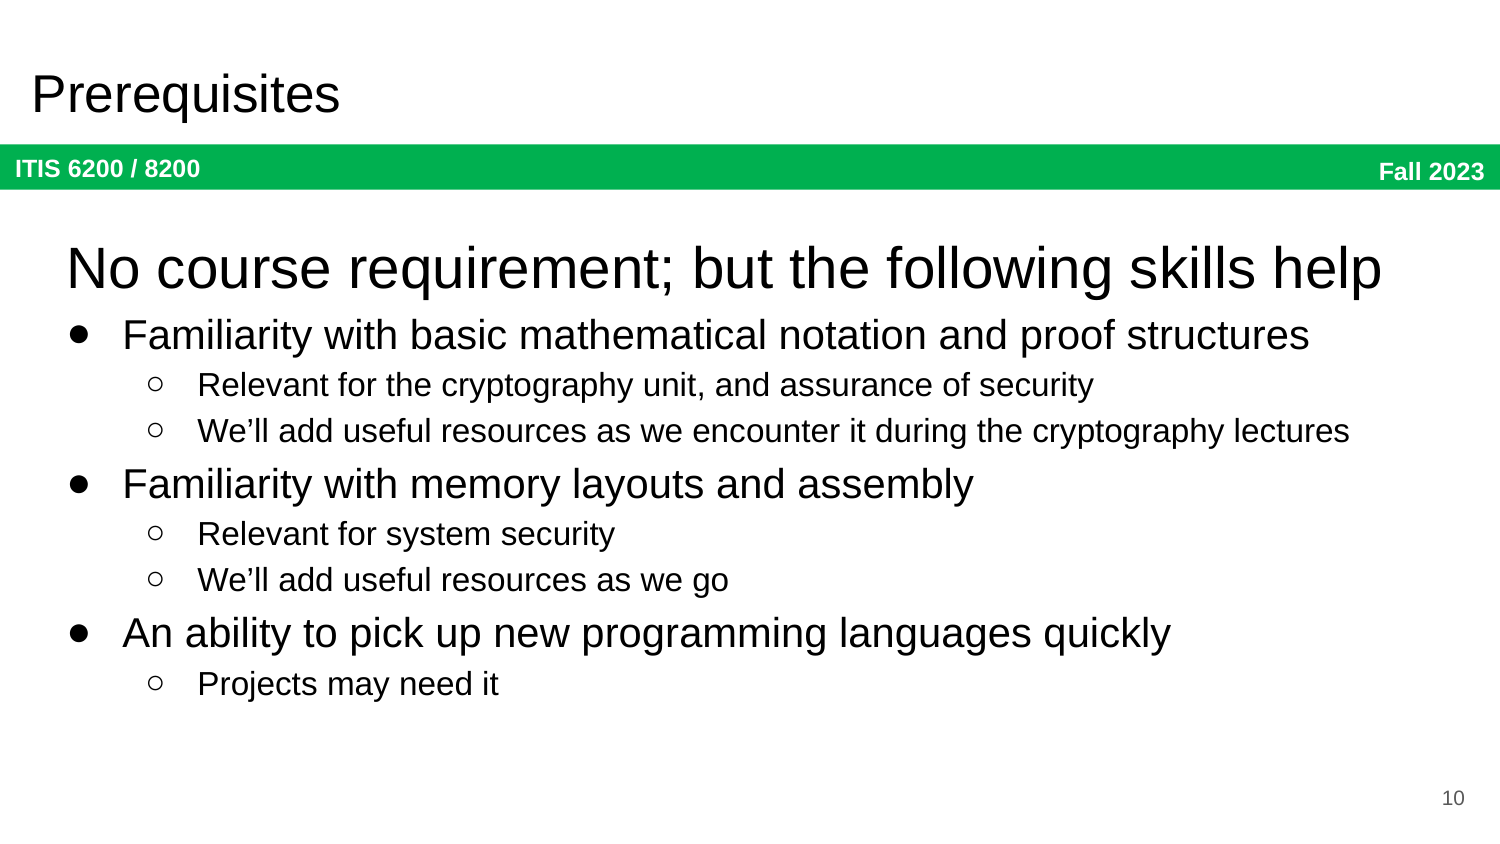

# Prerequisites
No course requirement; but the following skills help
Familiarity with basic mathematical notation and proof structures
Relevant for the cryptography unit, and assurance of security
We’ll add useful resources as we encounter it during the cryptography lectures
Familiarity with memory layouts and assembly
Relevant for system security
We’ll add useful resources as we go
An ability to pick up new programming languages quickly
Projects may need it
10